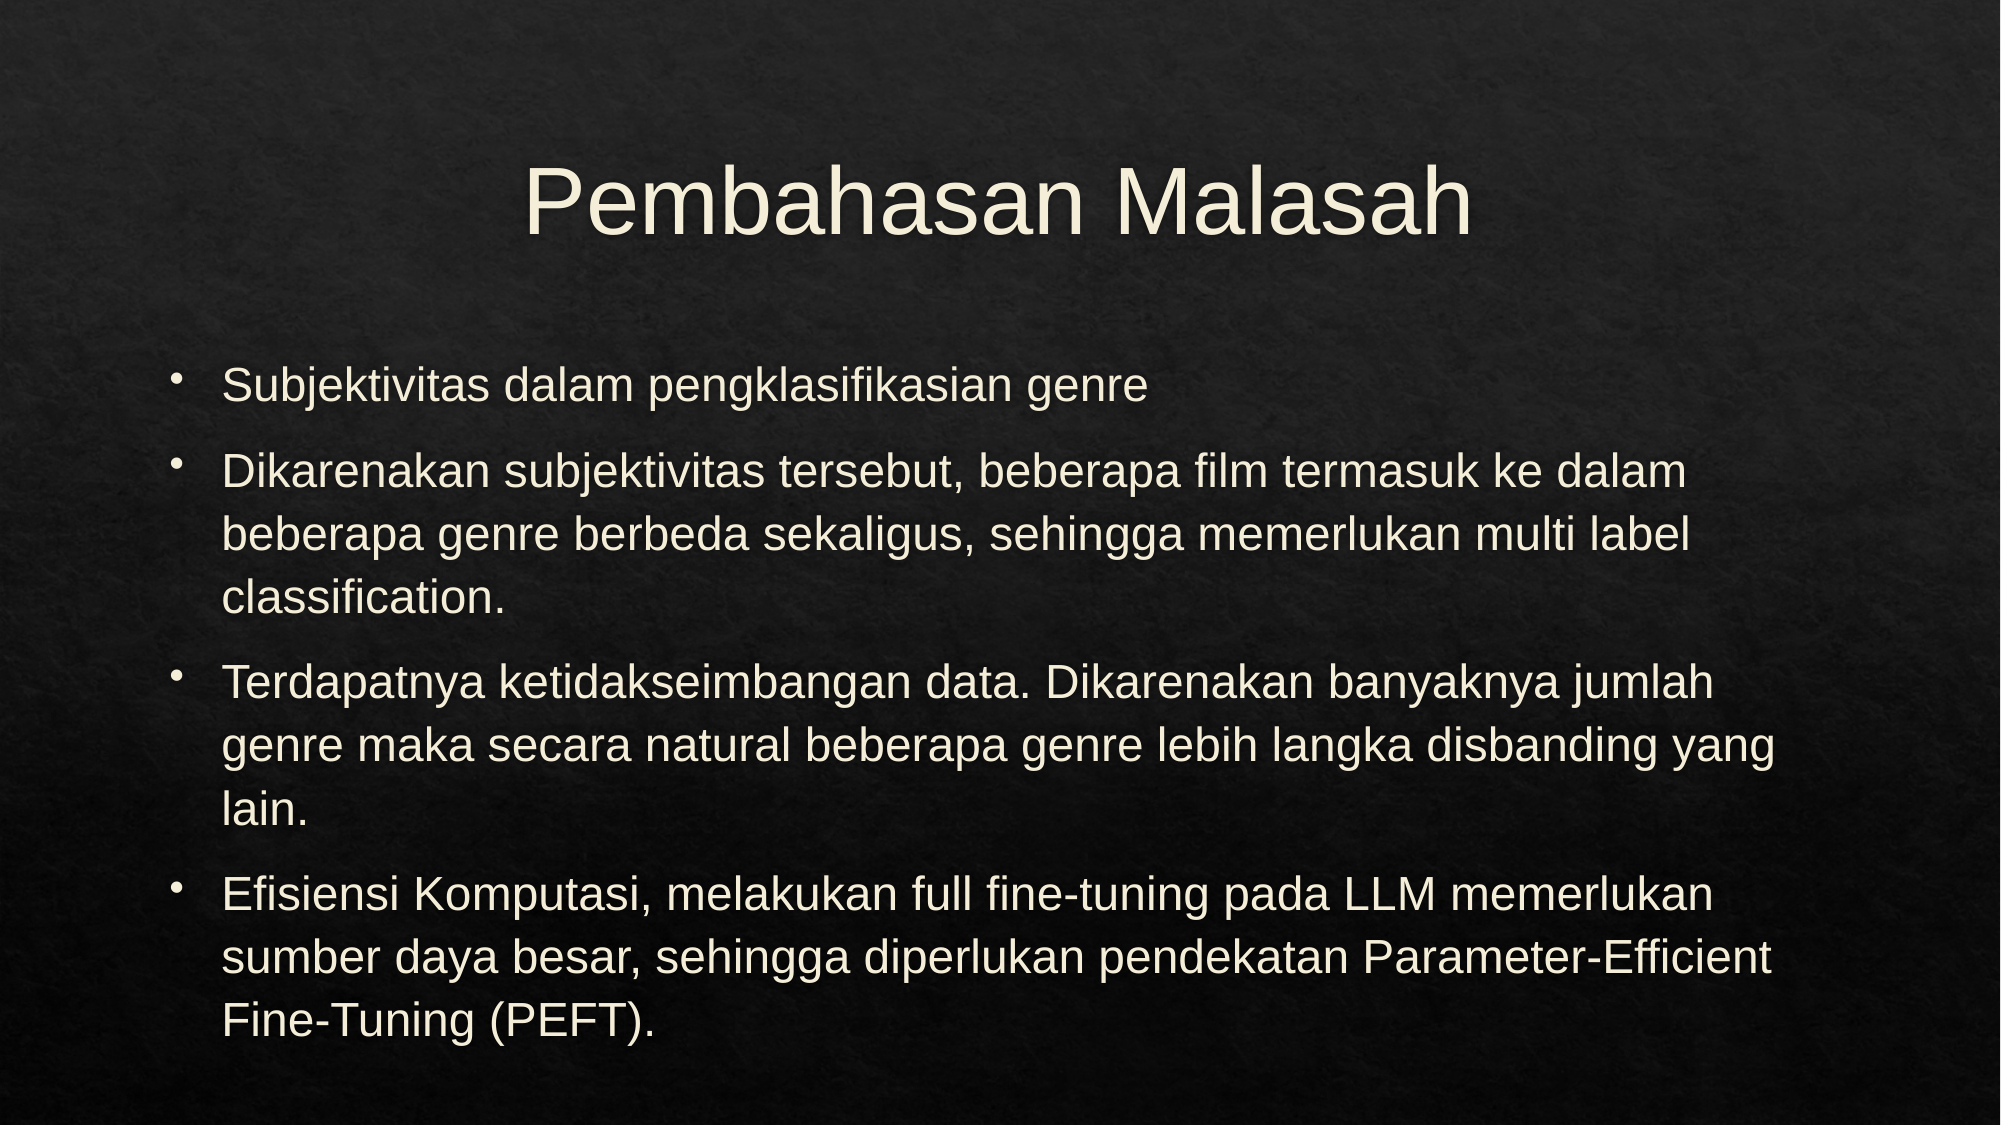

# Pembahasan Malasah
Subjektivitas dalam pengklasifikasian genre
Dikarenakan subjektivitas tersebut, beberapa film termasuk ke dalam beberapa genre berbeda sekaligus, sehingga memerlukan multi label classification.
Terdapatnya ketidakseimbangan data. Dikarenakan banyaknya jumlah genre maka secara natural beberapa genre lebih langka disbanding yang lain.
Efisiensi Komputasi, melakukan full fine-tuning pada LLM memerlukan sumber daya besar, sehingga diperlukan pendekatan Parameter-Efficient Fine-Tuning (PEFT).